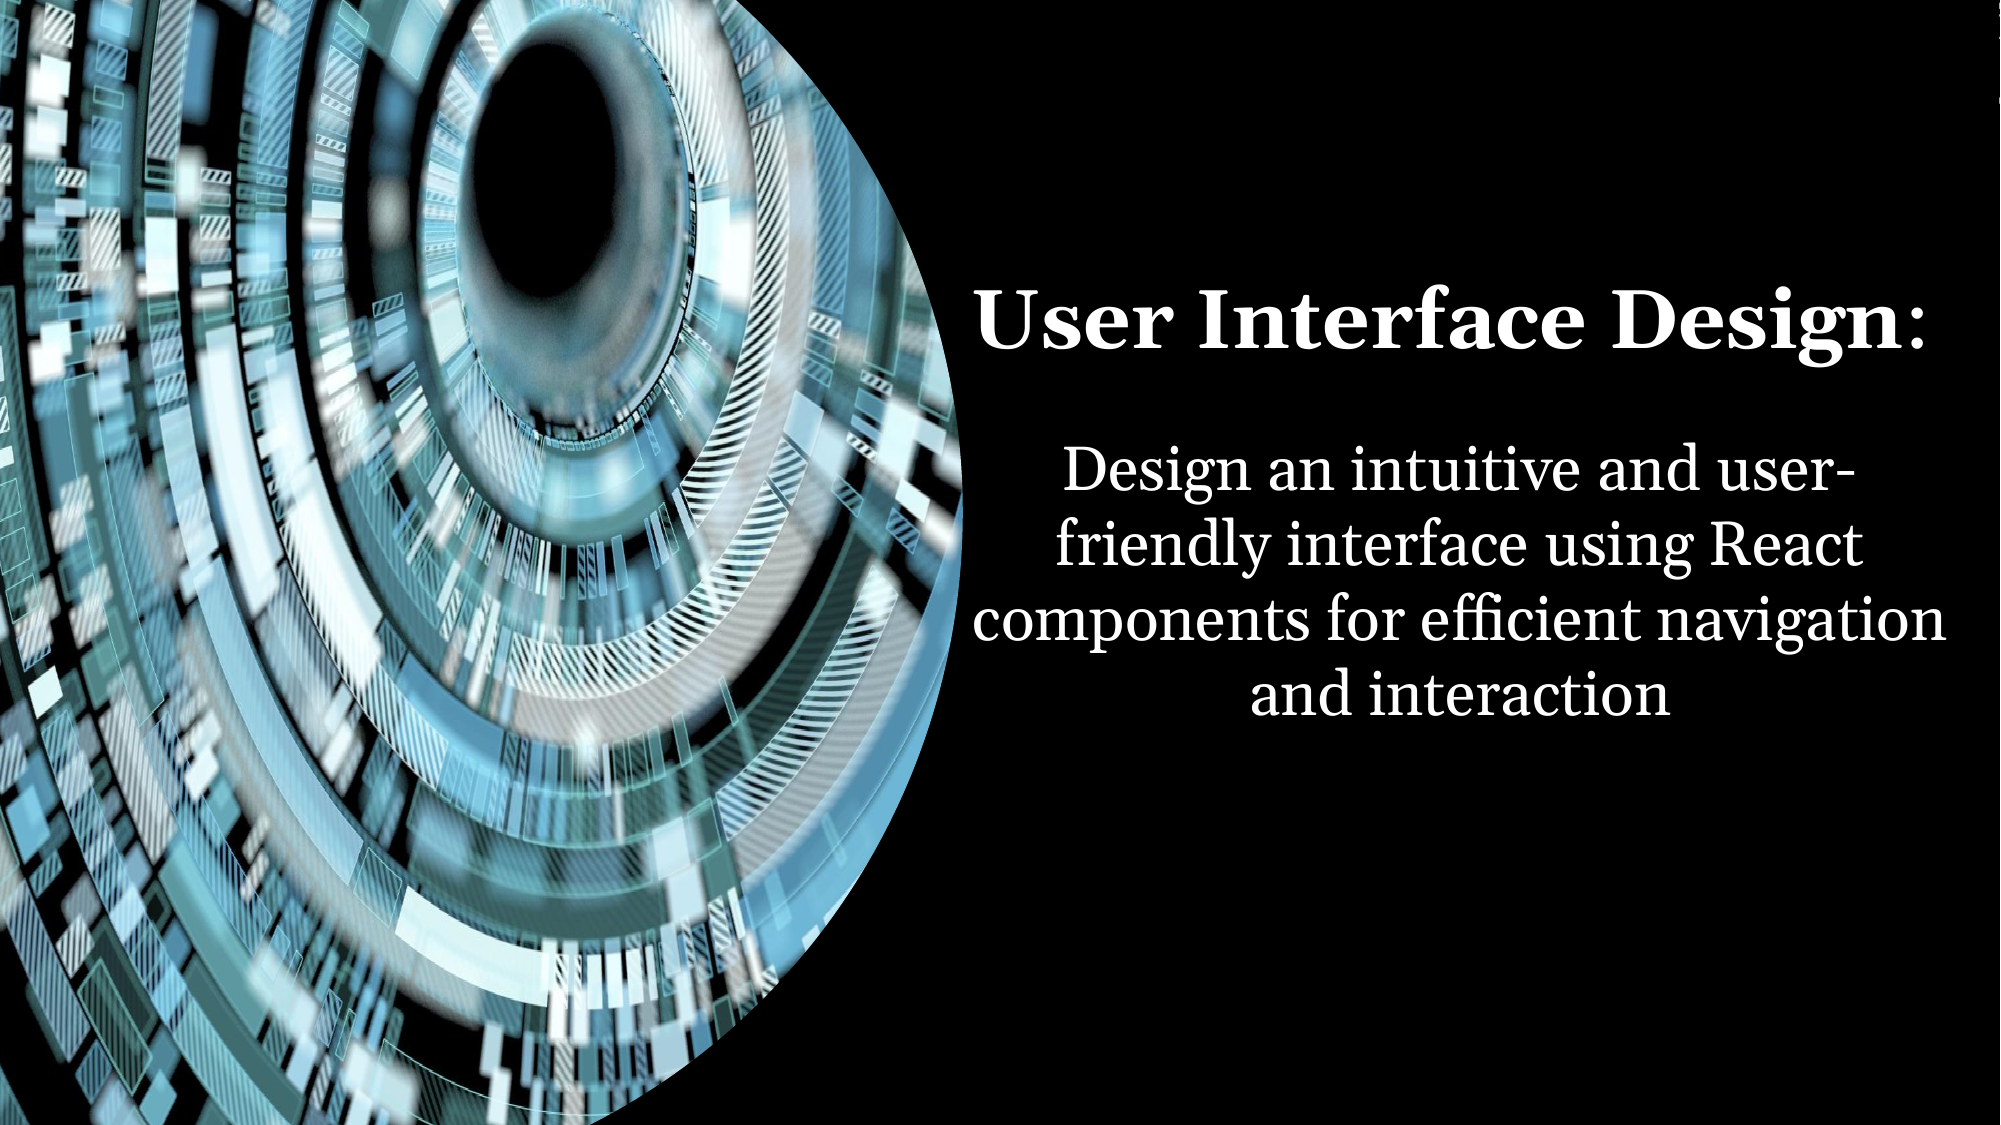

User Interface Design:

Design an intuitive and user-friendly interface using React components for efficient navigation and interaction